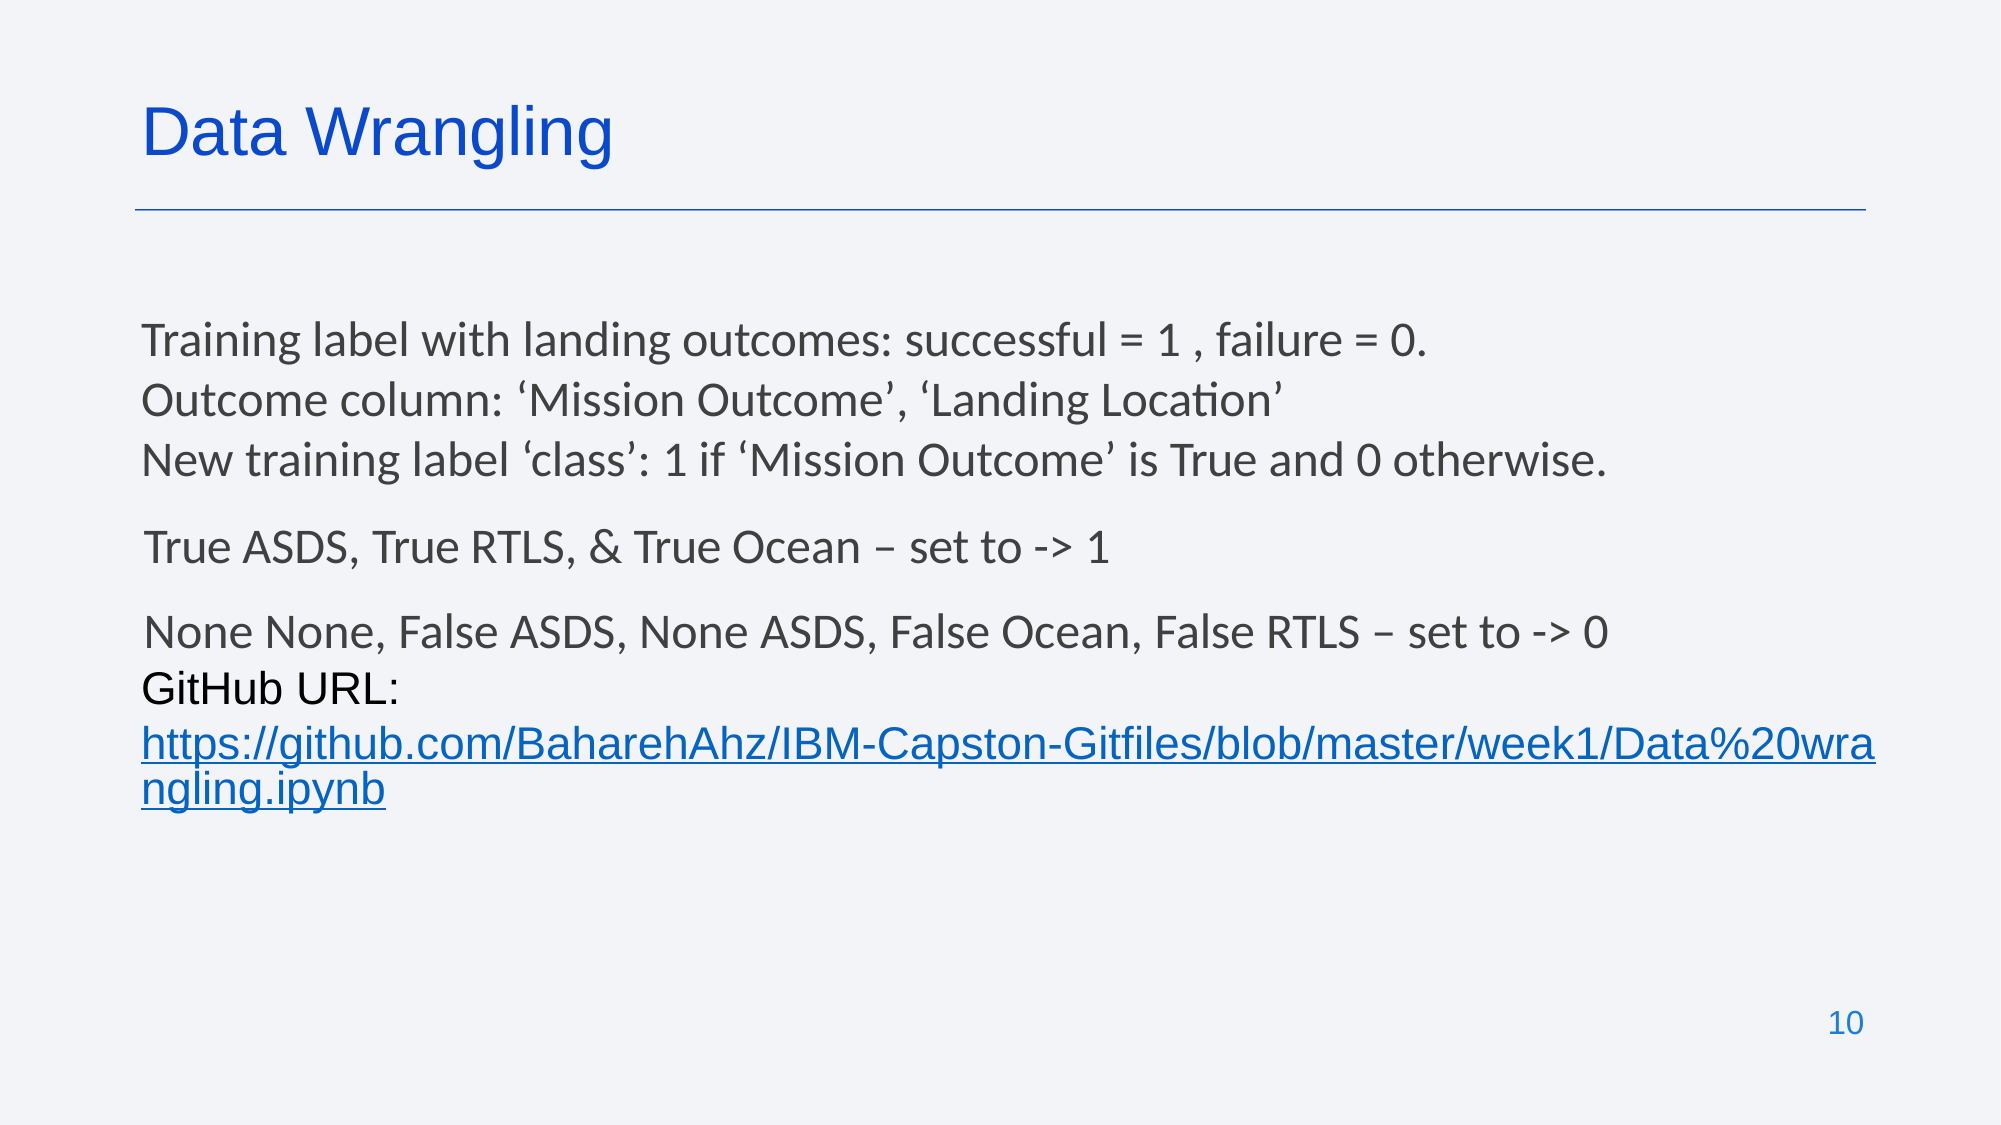

Data Wrangling
Training label with landing outcomes: successful = 1 , failure = 0.
Outcome column: ‘Mission Outcome’, ‘Landing Location’
New training label ‘class’: 1 if ‘Mission Outcome’ is True and 0 otherwise.
True ASDS, True RTLS, & True Ocean – set to -> 1
None None, False ASDS, None ASDS, False Ocean, False RTLS – set to -> 0
GitHub URL:
https://github.com/BaharehAhz/IBM-Capston-Gitfiles/blob/master/week1/Data%20wrangling.ipynb

10